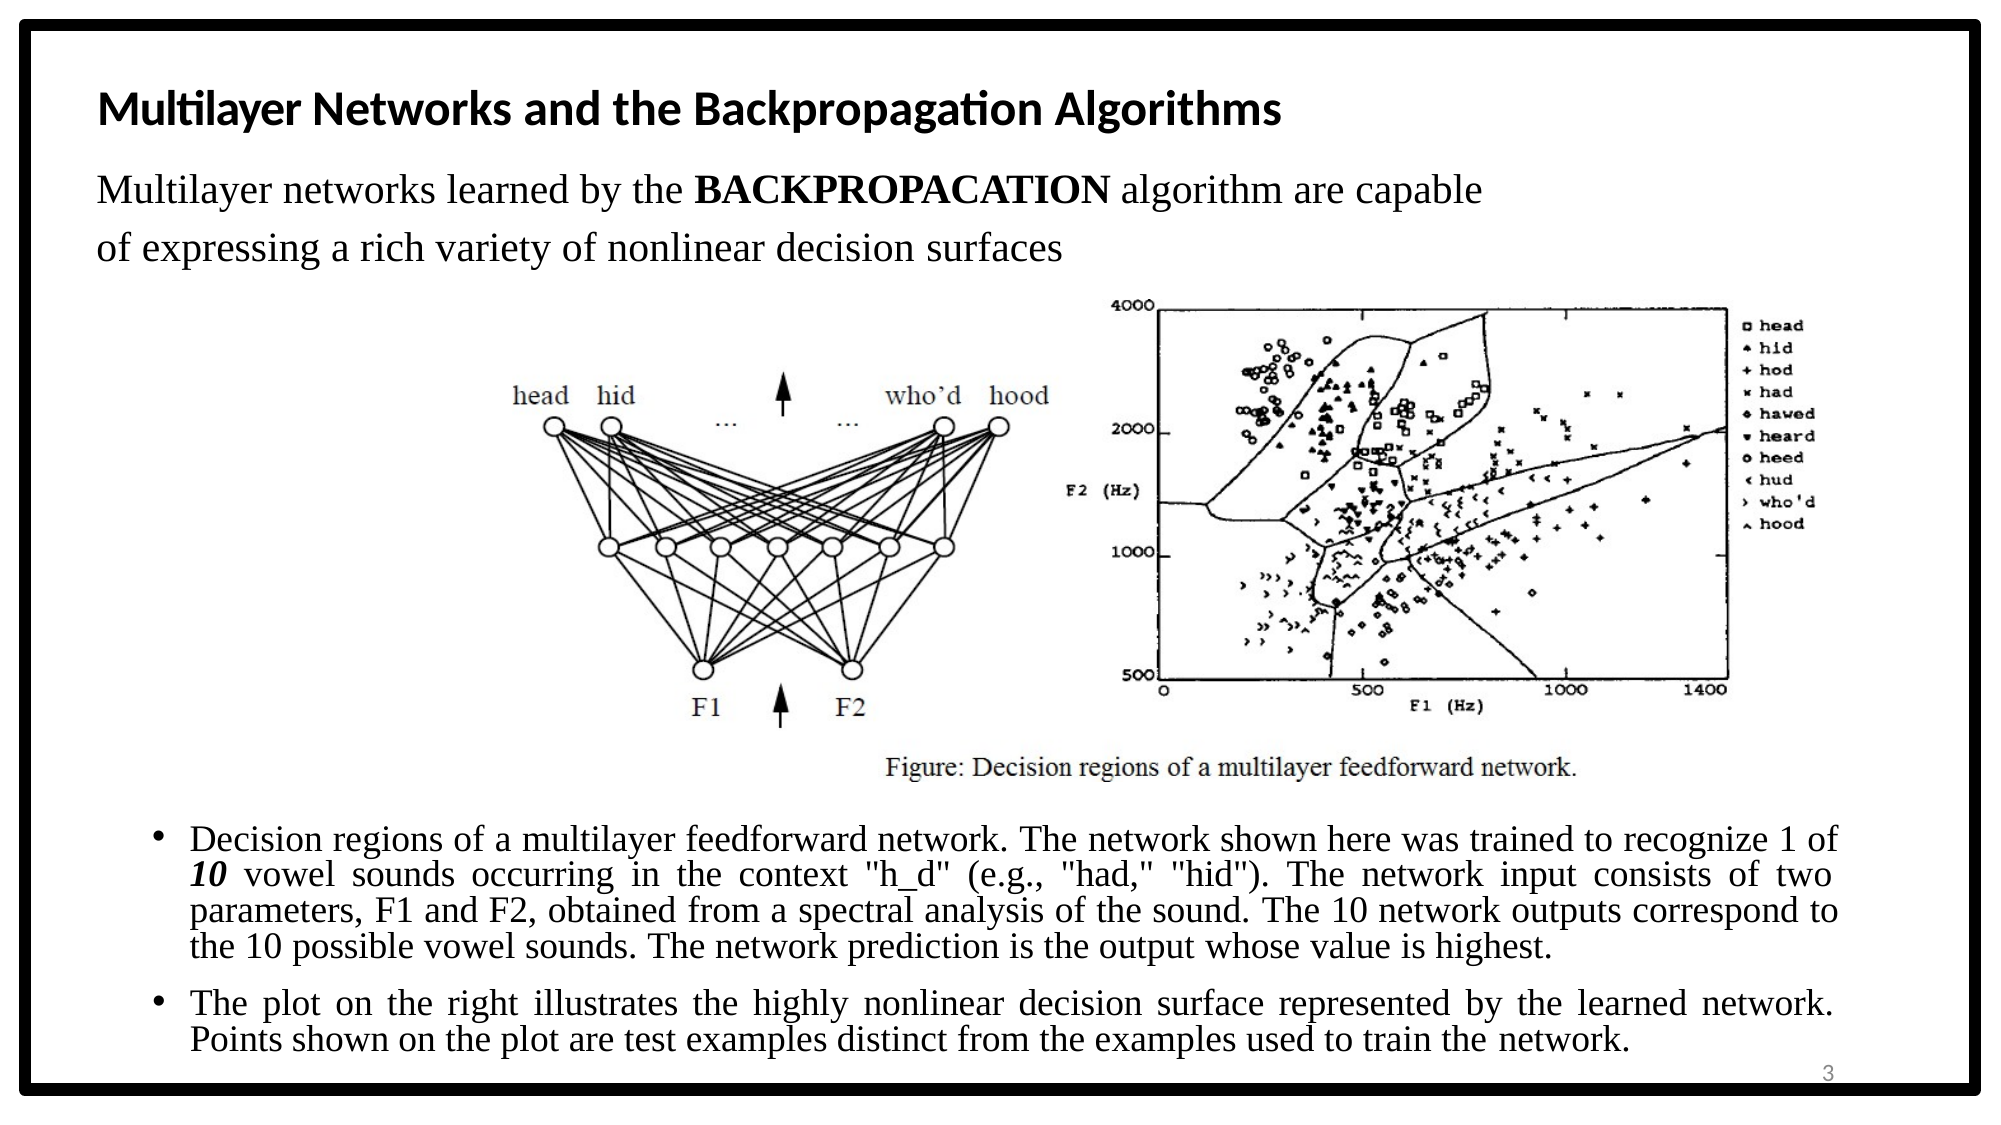

Multilayer Networks and the Backpropagation Algorithms

Multilayer networks learned by the BACKPROPACATION algorithm are capable
of expressing a rich variety of nonlinear decision surfaces

Decision regions of a multilayer feedforward network. The network shown here was trained to recognize 1 of  10 vowel sounds occurring in the context "h_d" (e.g., "had," "hid"). The network input consists of two  parameters, F1 and F2, obtained from a spectral analysis of the sound. The 10 network outputs correspond to  the 10 possible vowel sounds. The network prediction is the output whose value is highest.
The plot on the right illustrates the highly nonlinear decision surface represented by the learned network.  Points shown on the plot are test examples distinct from the examples used to train the network.
3